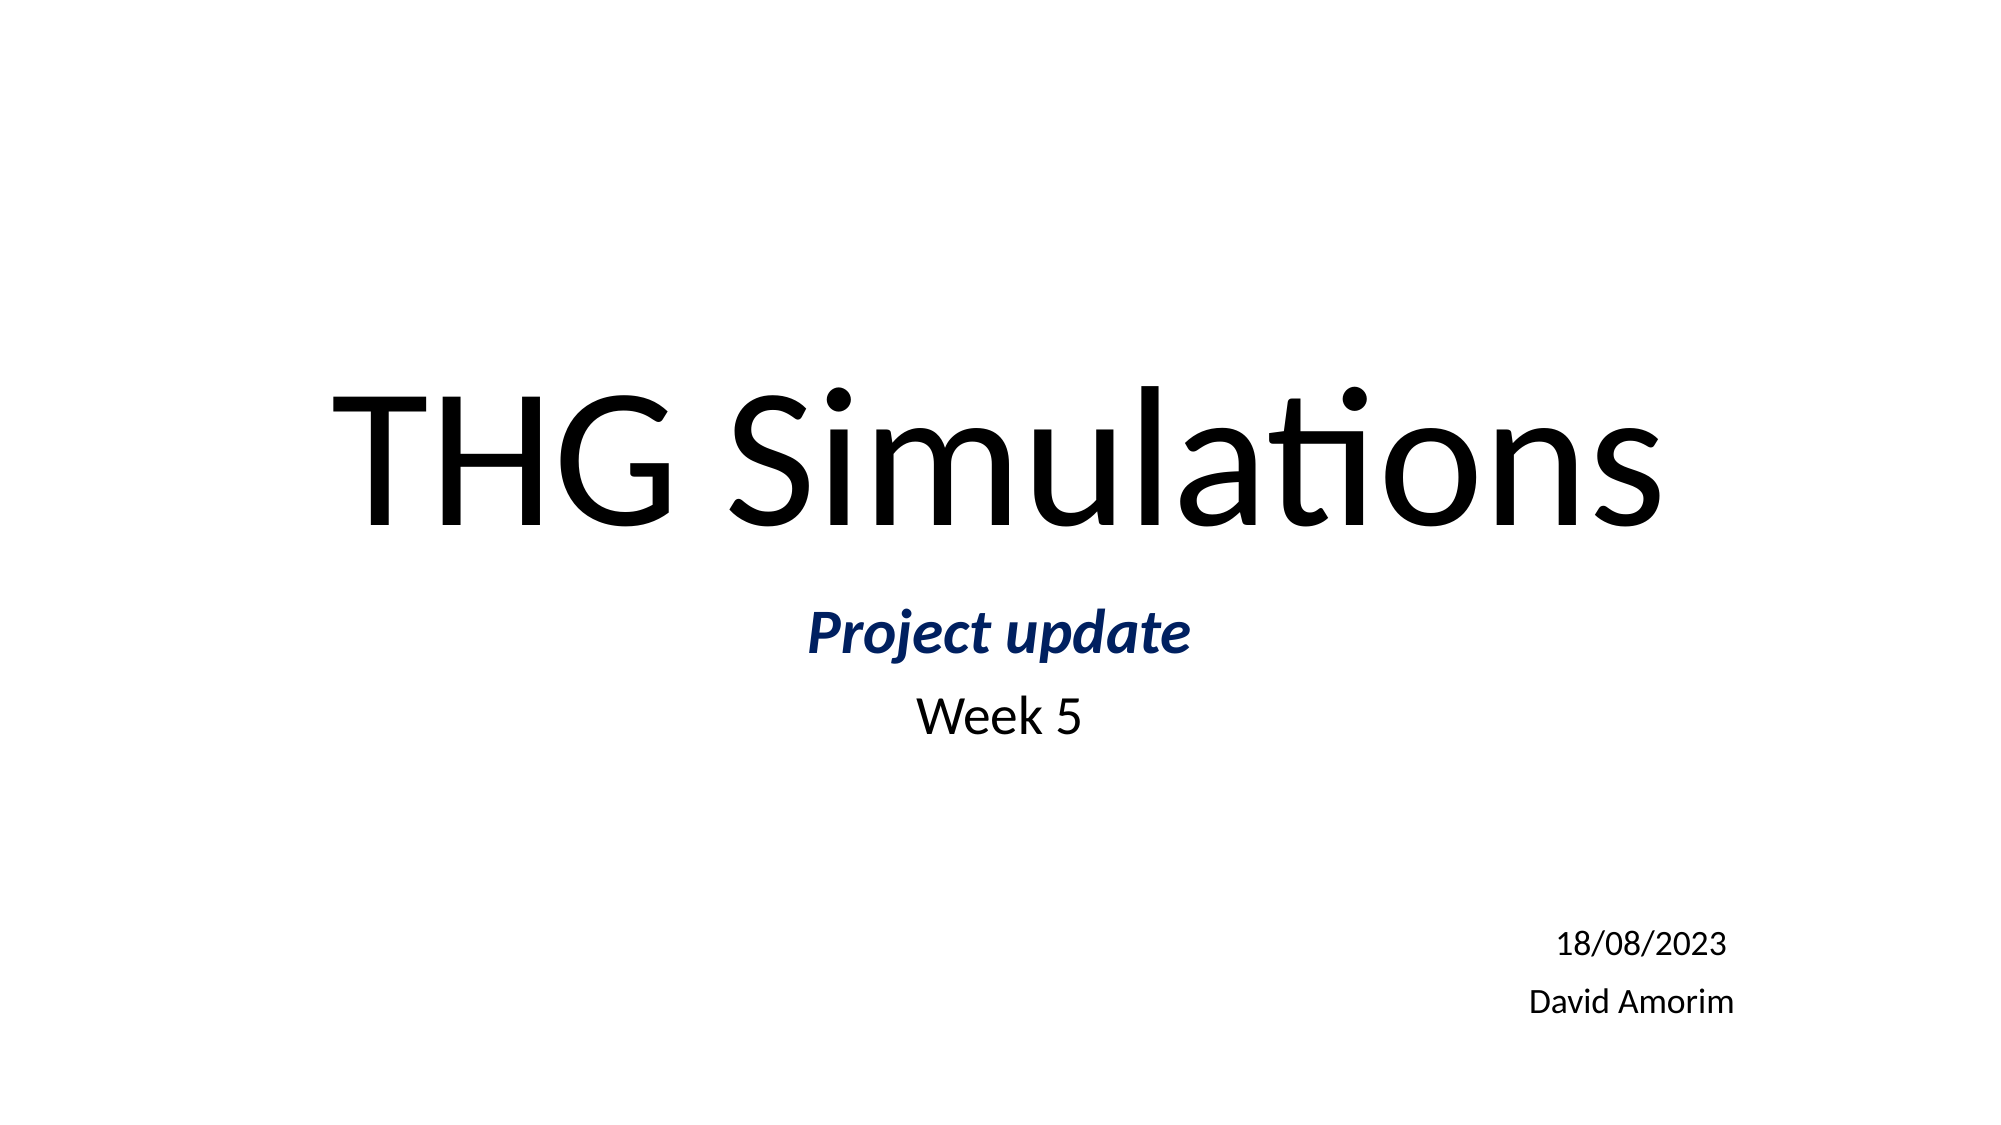

# THG Simulations
Project update
Week 5

18/08/2023
David Amorim